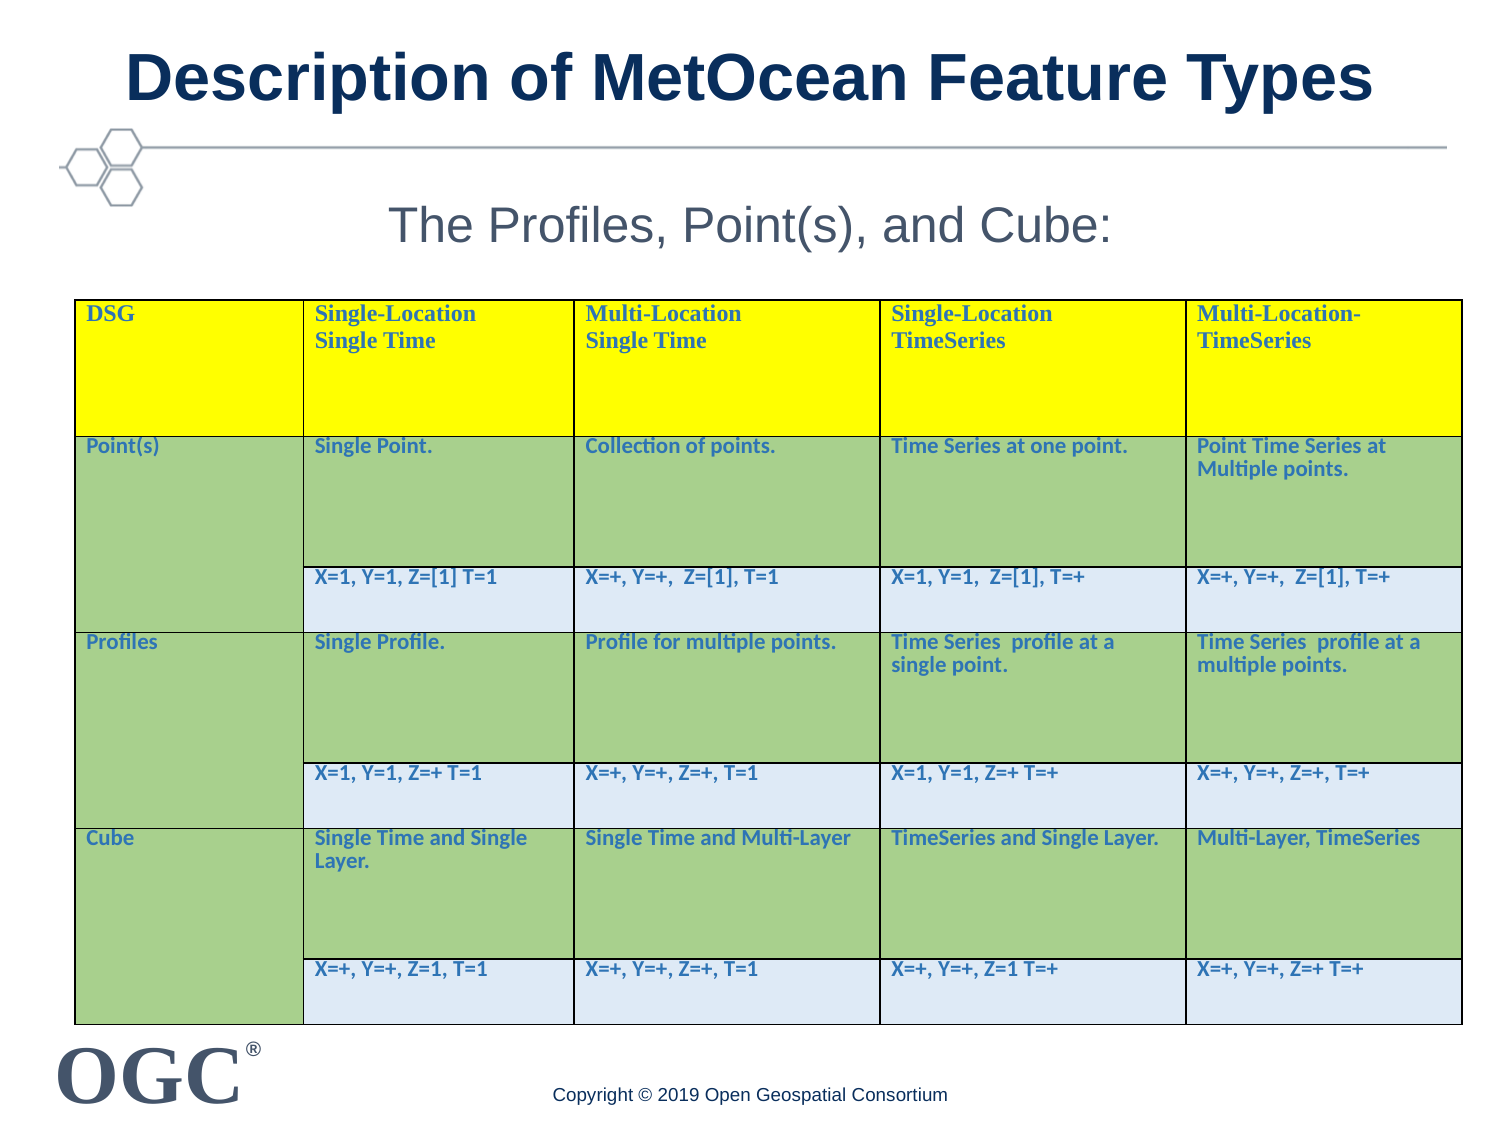

# Description of MetOcean Feature Types
The Profiles, Point(s), and Cube:

| DSG | Single-Location Single Time | Multi-Location Single Time | Single-Location TimeSeries | Multi-Location-TimeSeries |
| --- | --- | --- | --- | --- |
| Point(s) | Single Point. | Collection of points. | Time Series at one point. | Point Time Series at Multiple points. |
|  | X=1, Y=1, Z=[1] T=1 | X=+, Y=+, Z=[1], T=1 | X=1, Y=1, Z=[1], T=+ | X=+, Y=+, Z=[1], T=+ |
| Profiles | Single Profile. | Profile for multiple points. | Time Series profile at a single point. | Time Series profile at a multiple points. |
|  | X=1, Y=1, Z=+ T=1 | X=+, Y=+, Z=+, T=1 | X=1, Y=1, Z=+ T=+ | X=+, Y=+, Z=+, T=+ |
| Cube | Single Time and Single Layer. | Single Time and Multi-Layer | TimeSeries and Single Layer. | Multi-Layer, TimeSeries |
|  | X=+, Y=+, Z=1, T=1 | X=+, Y=+, Z=+, T=1 | X=+, Y=+, Z=1 T=+ | X=+, Y=+, Z=+ T=+ |
Copyright © 2019 Open Geospatial Consortium